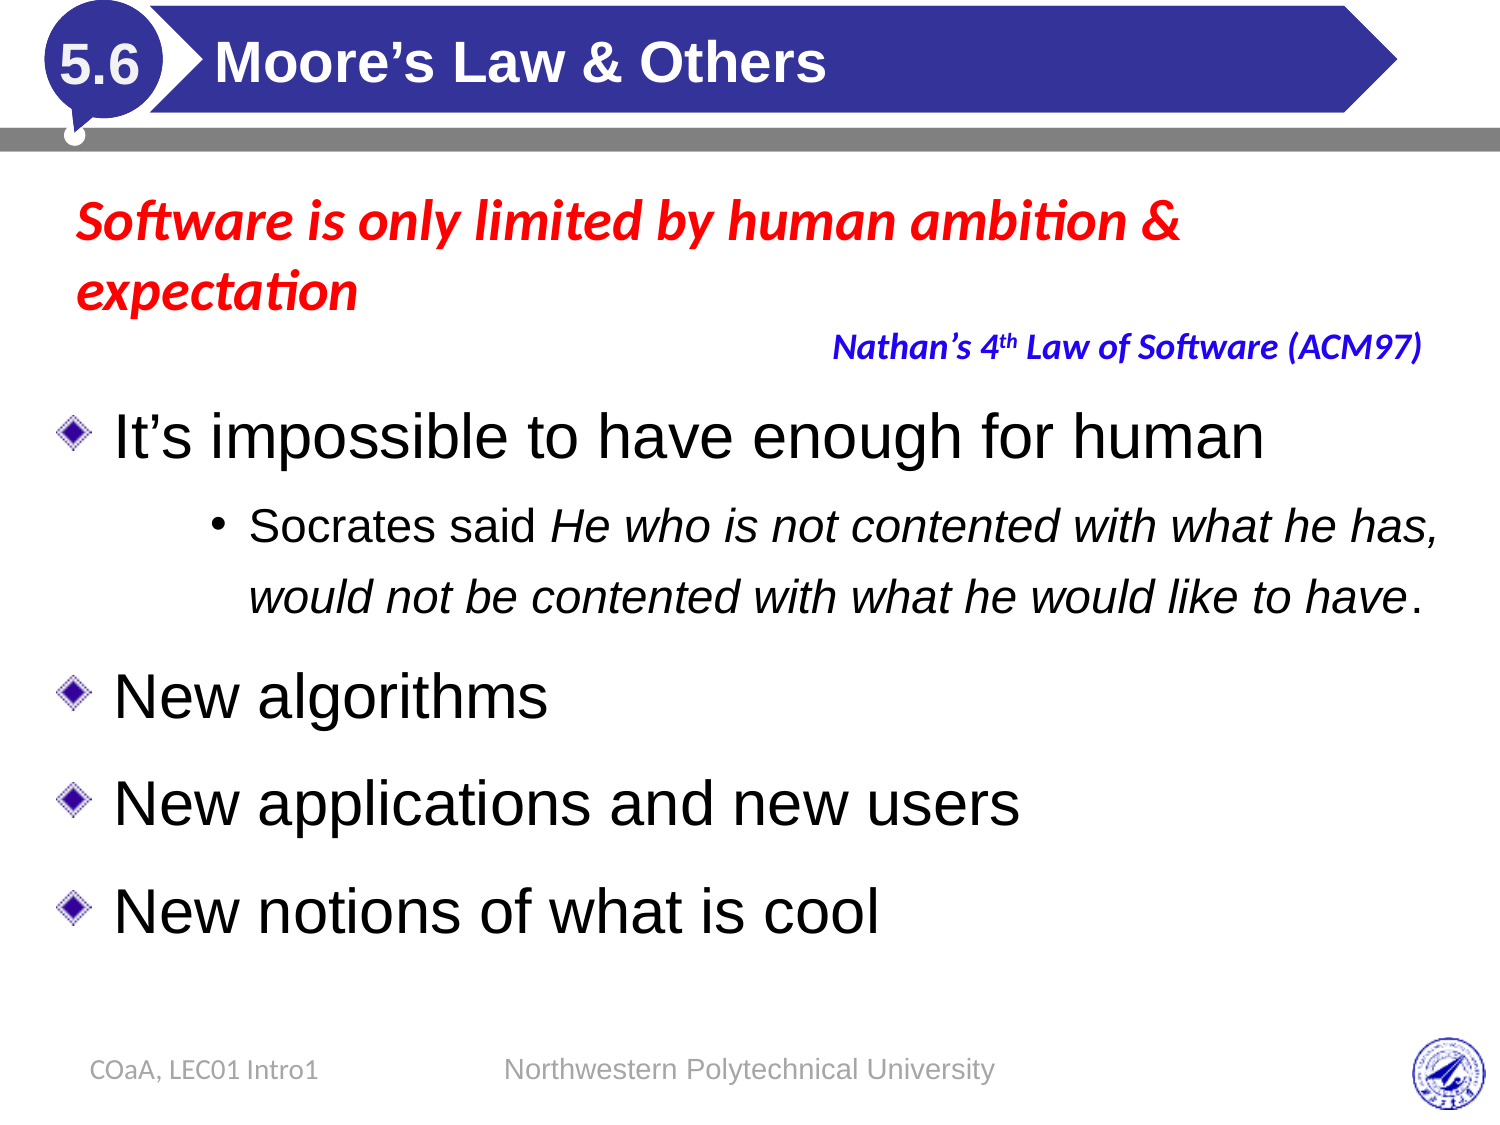

# Moore’s Law & Others
5.6
Software is only limited by human ambition & expectation
Nathan’s 4th Law of Software (ACM97)
It’s impossible to have enough for human
Socrates said He who is not contented with what he has, would not be contented with what he would like to have.
New algorithms
New applications and new users
New notions of what is cool
COaA, LEC01 Intro1
Northwestern Polytechnical University
87